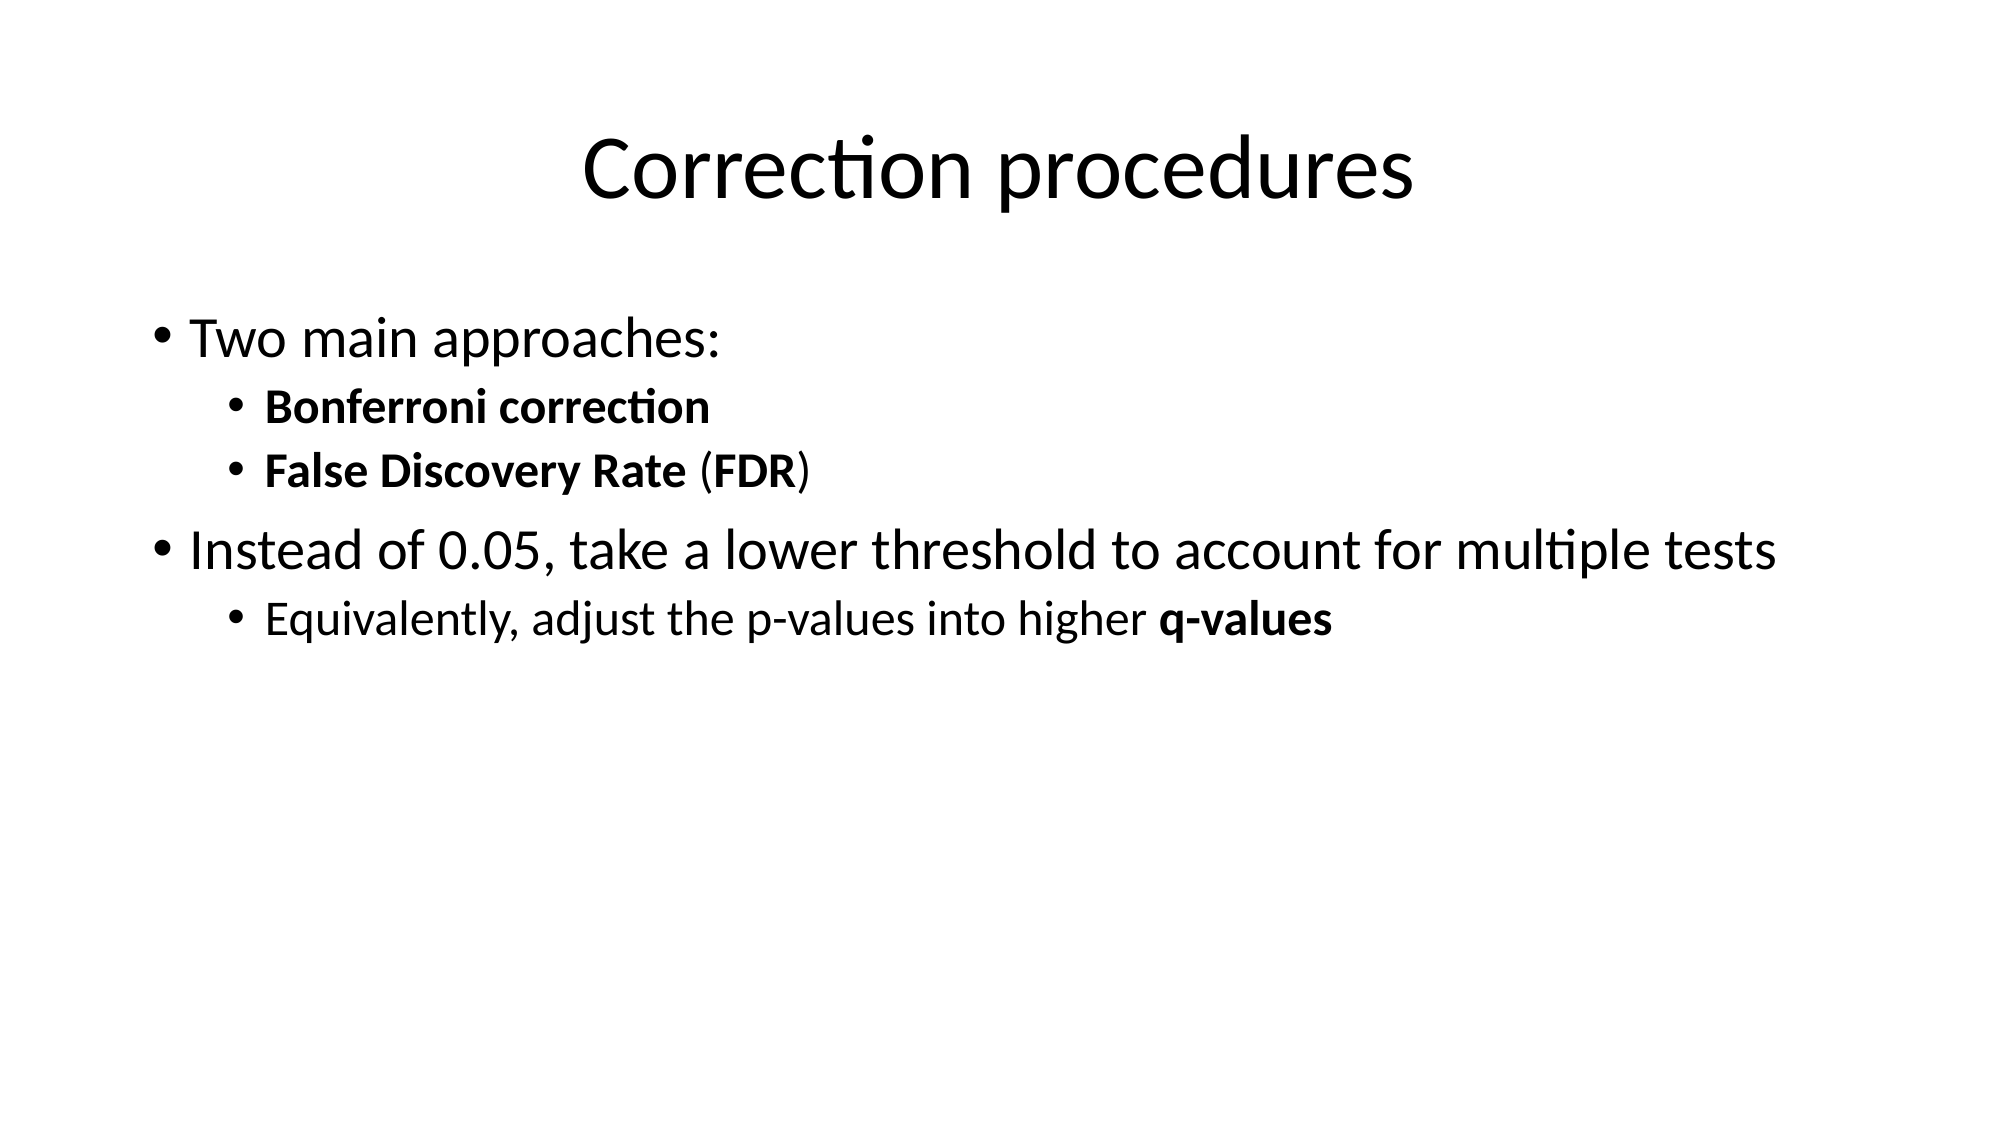

# Correction procedures
Two main approaches:
Bonferroni correction
False Discovery Rate (FDR)
Instead of 0.05, take a lower threshold to account for multiple tests
Equivalently, adjust the p-values into higher q-values